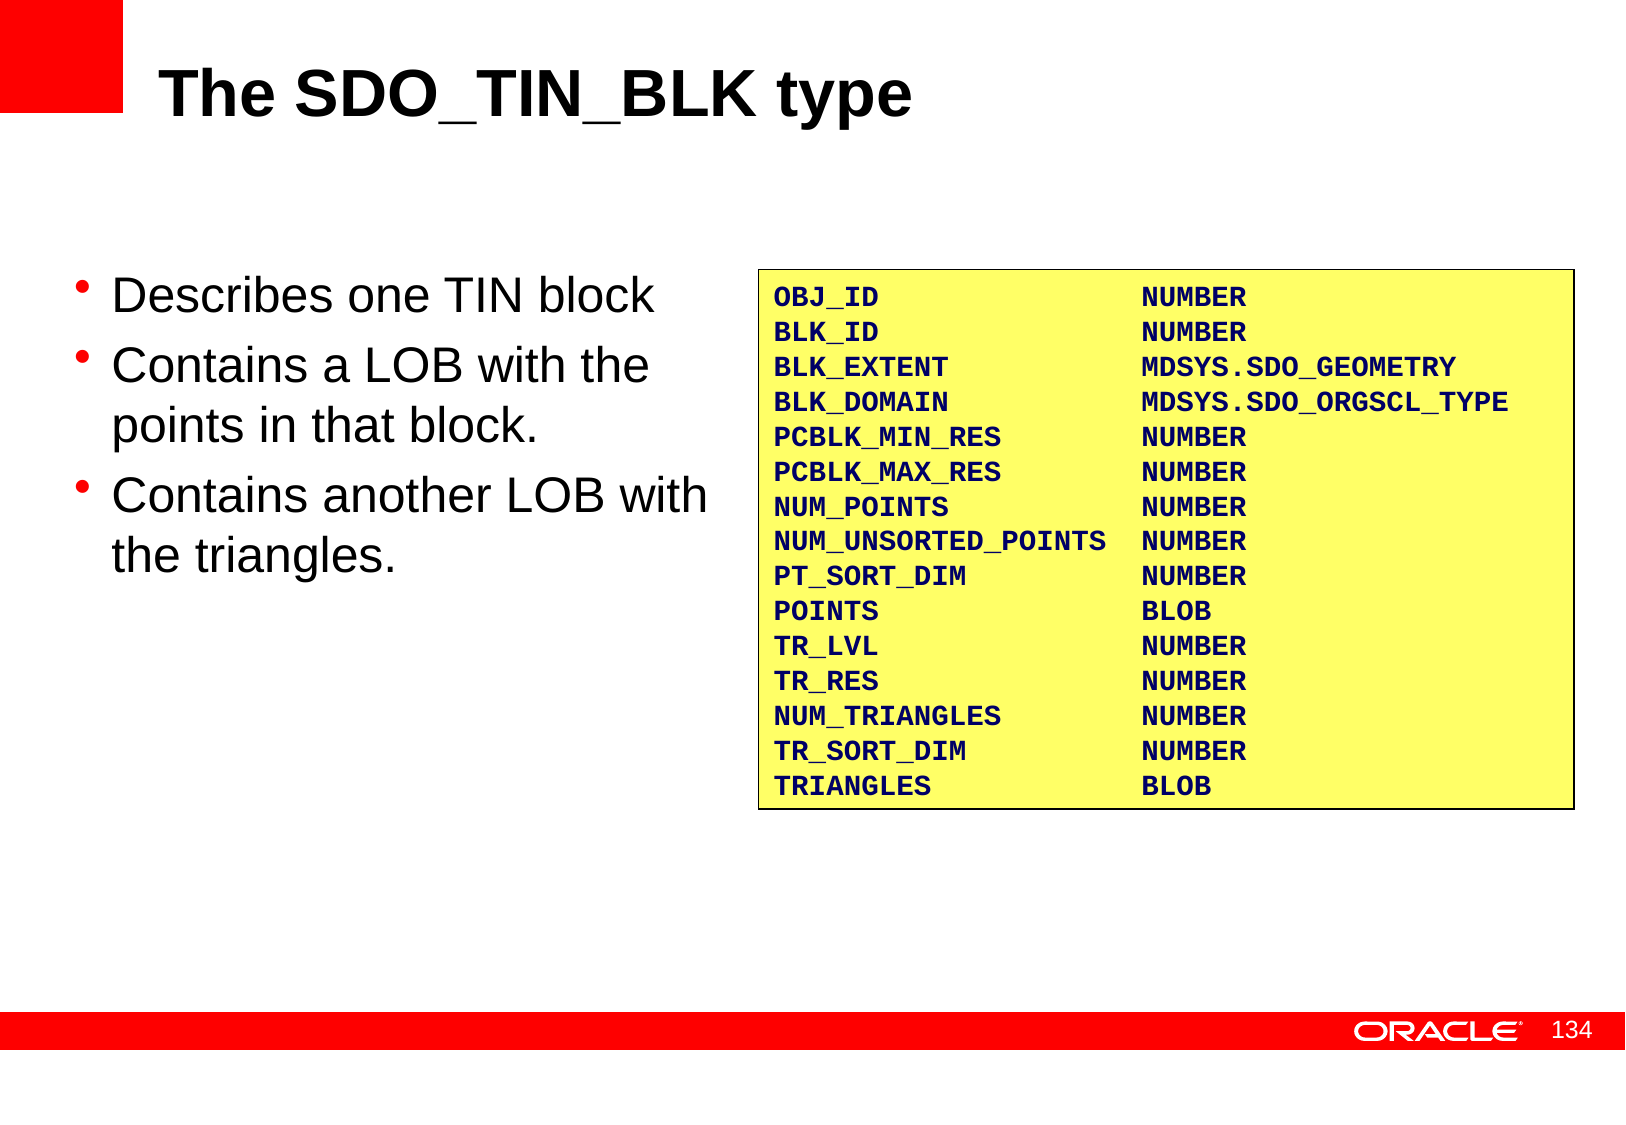

# The SDO_TIN_BLK type
Describes one TIN block
Contains a LOB with the points in that block.
Contains another LOB with the triangles.

OBJ_ID               NUMBER
BLK_ID               NUMBER
BLK_EXTENT           MDSYS.SDO_GEOMETRY
BLK_DOMAIN           MDSYS.SDO_ORGSCL_TYPE
PCBLK_MIN_RES        NUMBER
PCBLK_MAX_RES        NUMBER
NUM_POINTS           NUMBER
NUM_UNSORTED_POINTS  NUMBER
PT_SORT_DIM          NUMBER
POINTS               BLOB
TR_LVL               NUMBER
TR_RES               NUMBER
NUM_TRIANGLES        NUMBER
TR_SORT_DIM          NUMBER
TRIANGLES            BLOB